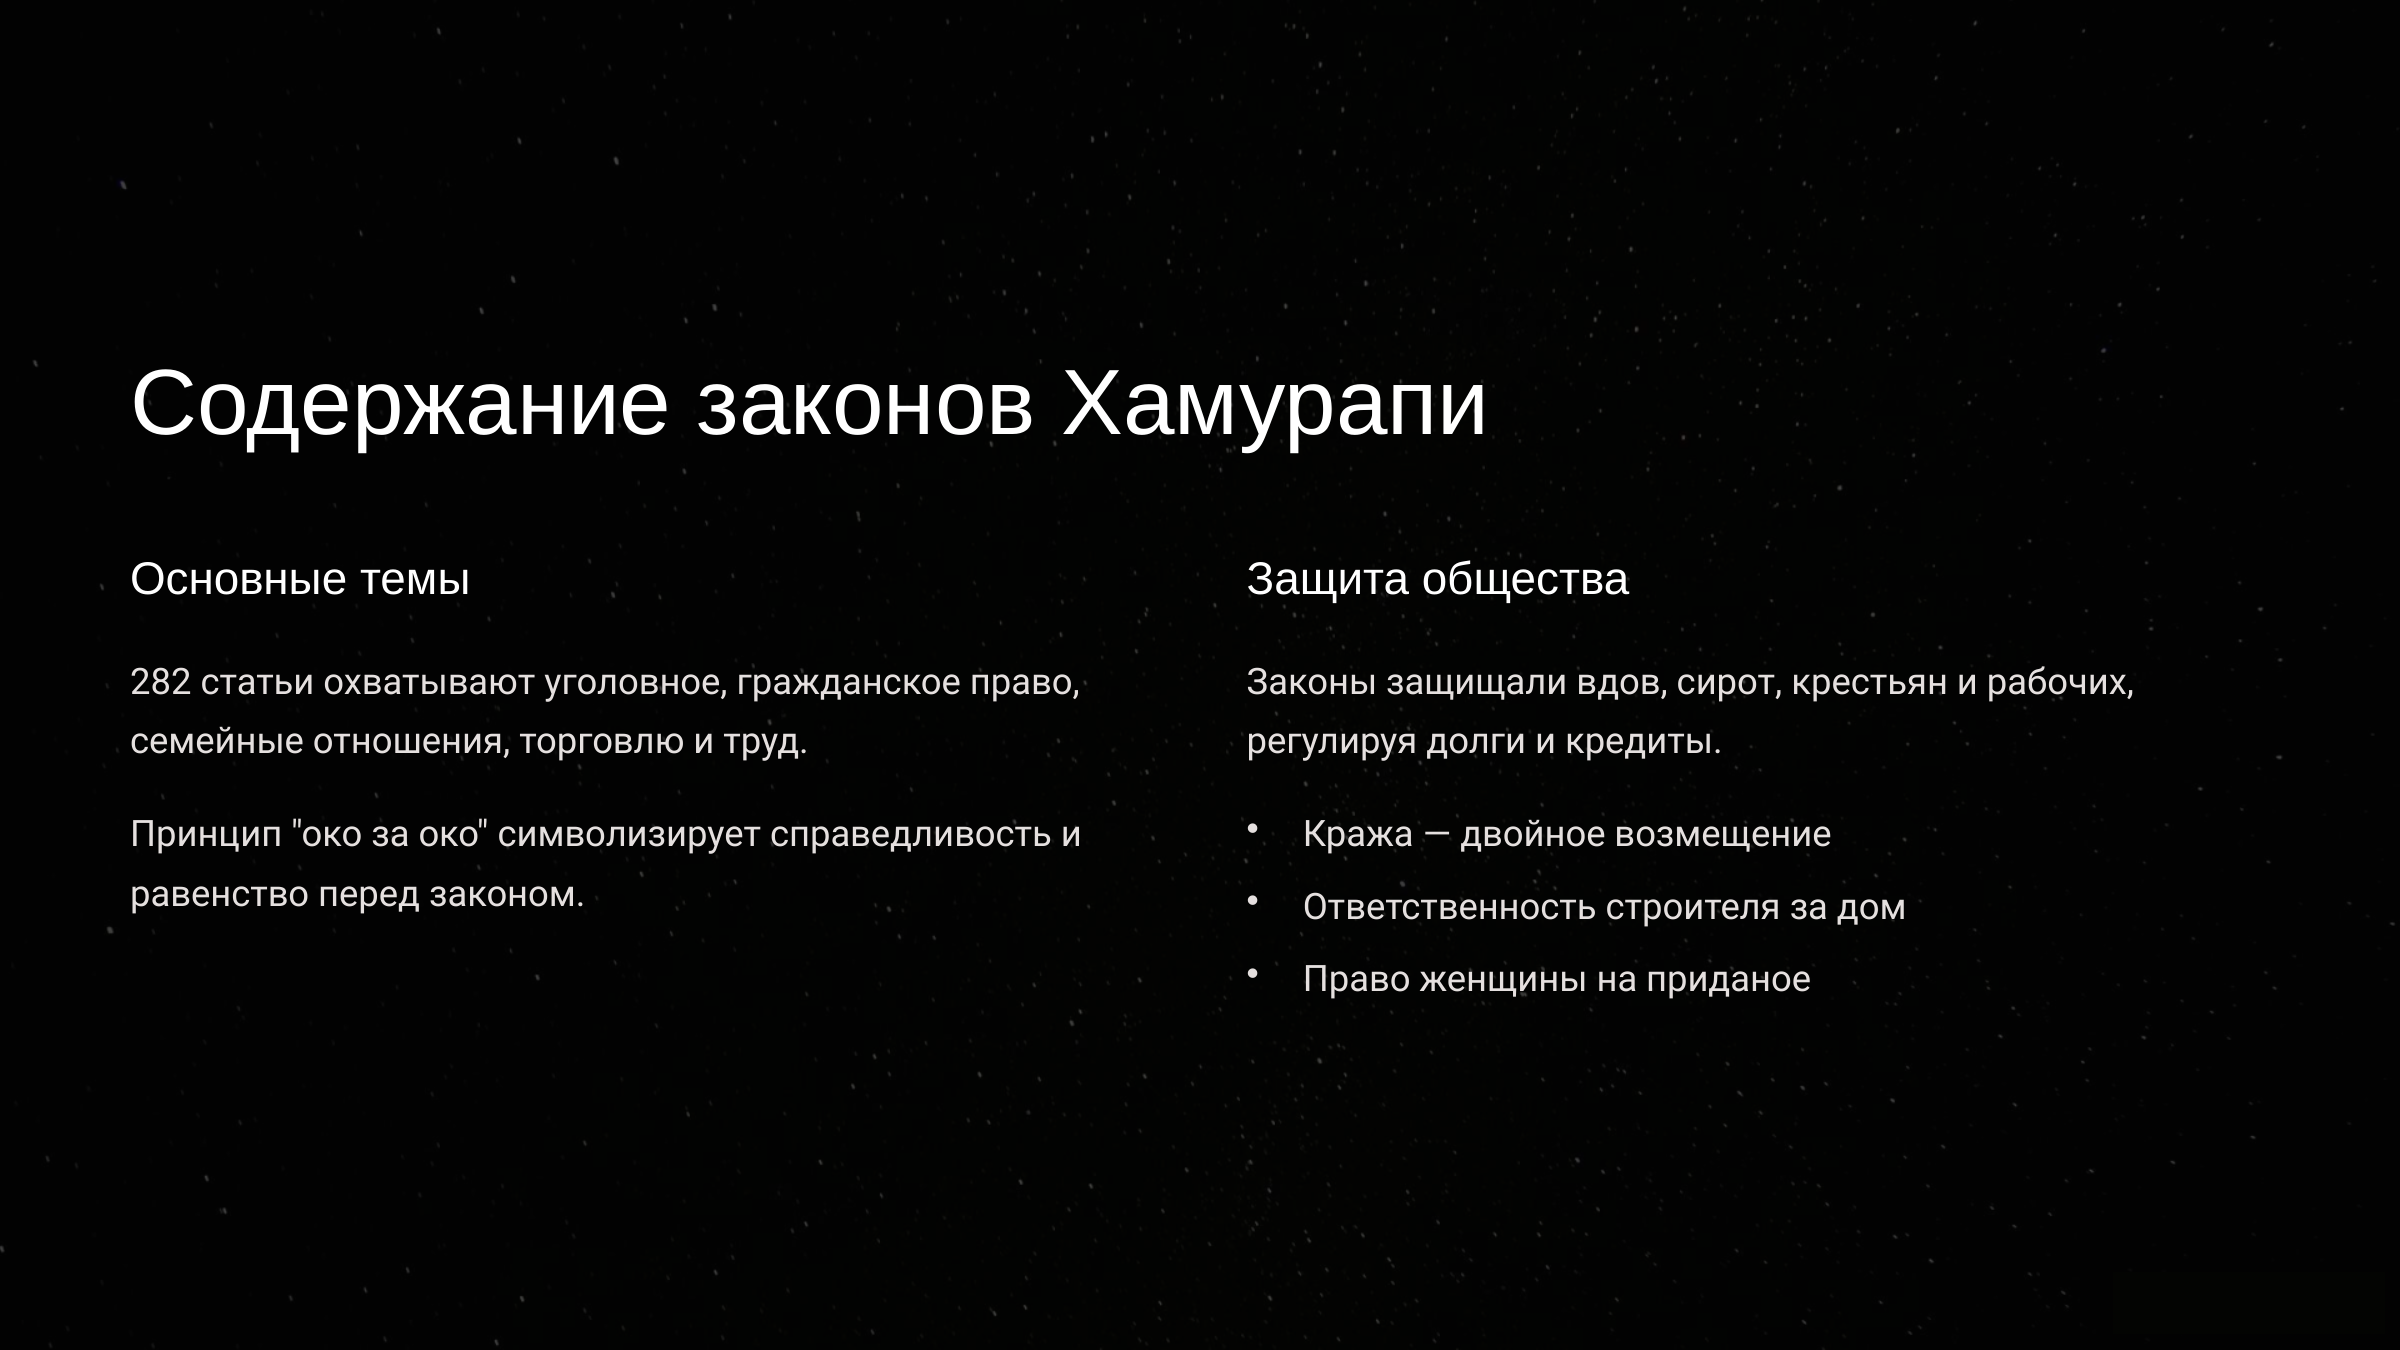

Содержание законов Хамурапи
Основные темы
Защита общества
282 статьи охватывают уголовное, гражданское право, семейные отношения, торговлю и труд.
Законы защищали вдов, сирот, крестьян и рабочих, регулируя долги и кредиты.
Принцип "око за око" символизирует справедливость и равенство перед законом.
Кража — двойное возмещение
Ответственность строителя за дом
Право женщины на приданое